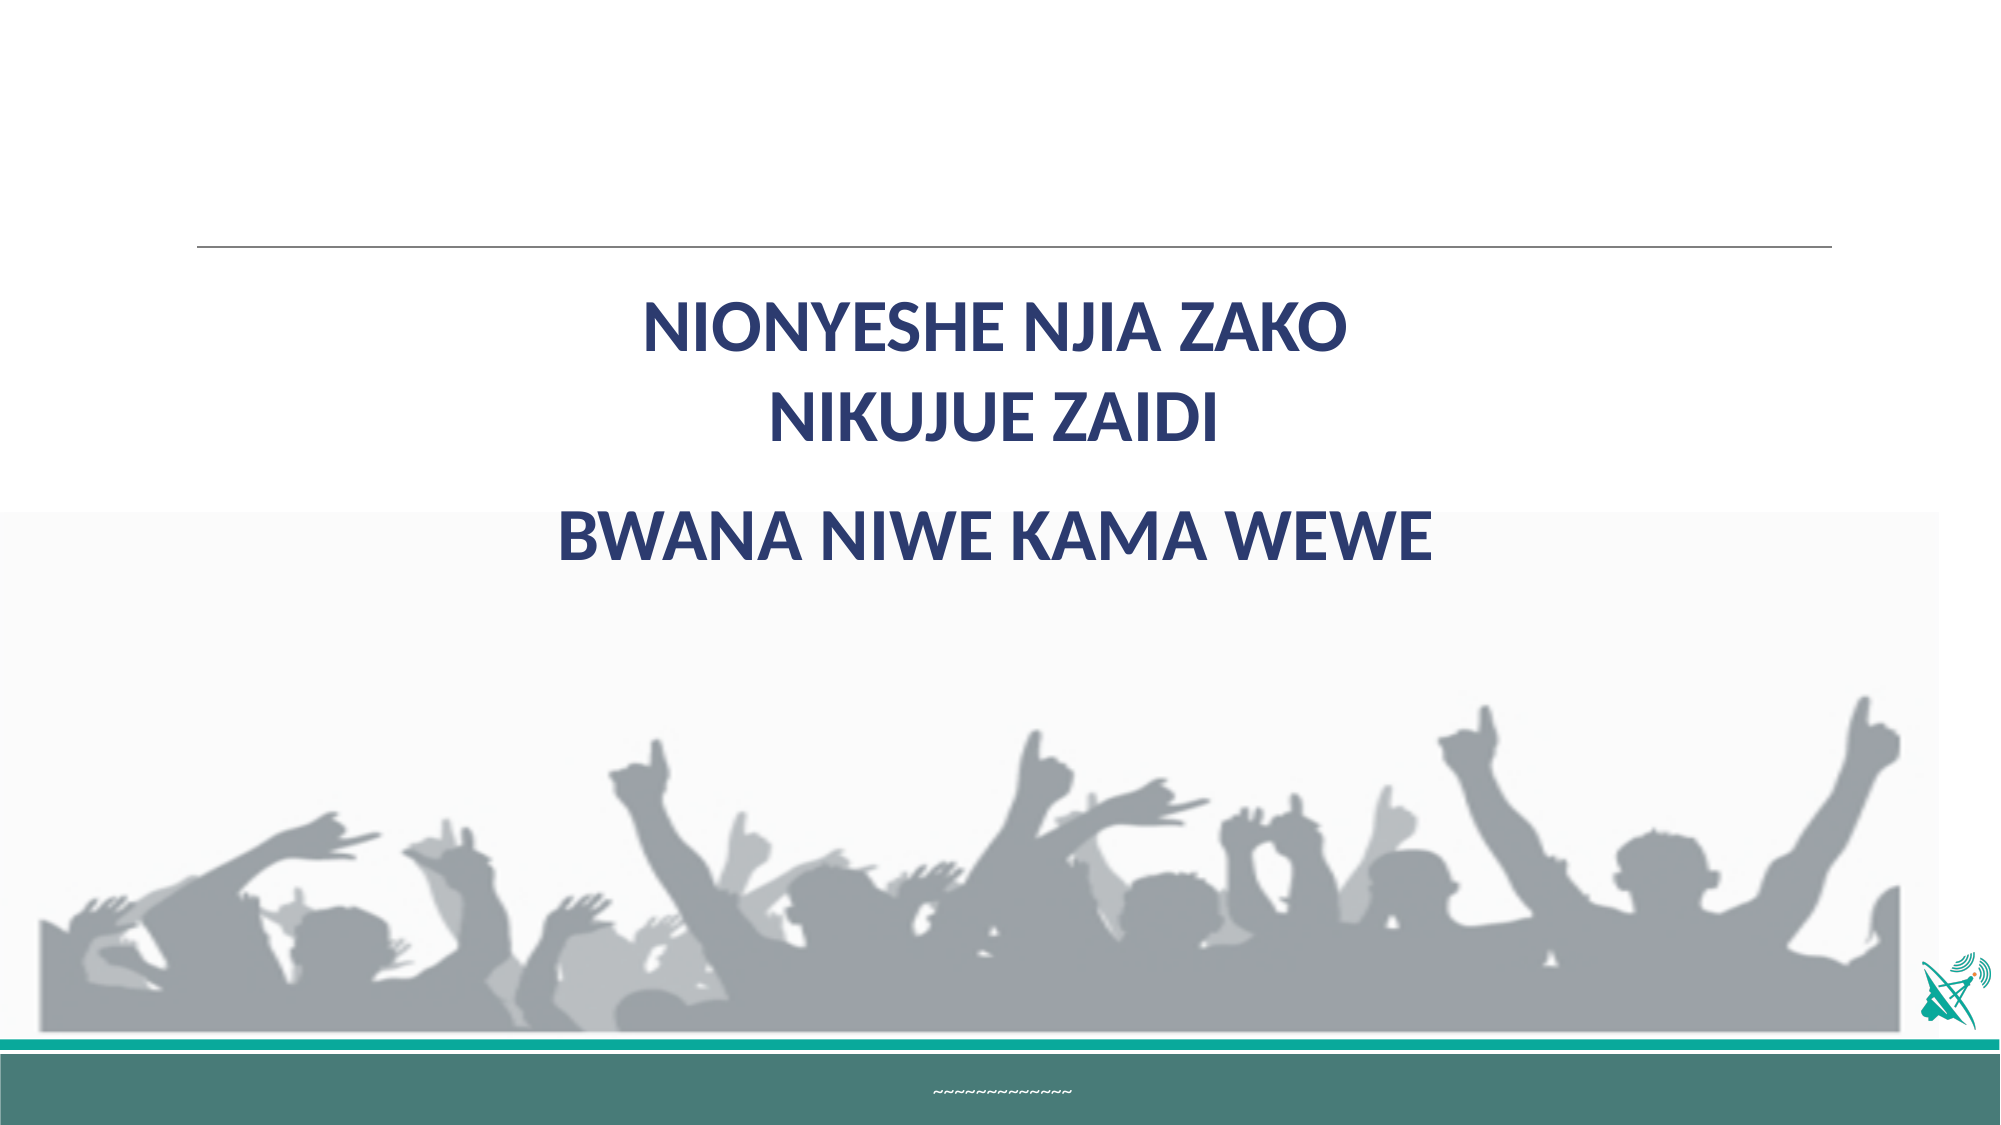

NIONYESHE NJIA ZAKO
NIKUJUE ZAIDI
BWANA NIWE KAMA WEWE

 ~~~~~~~~~~~~~